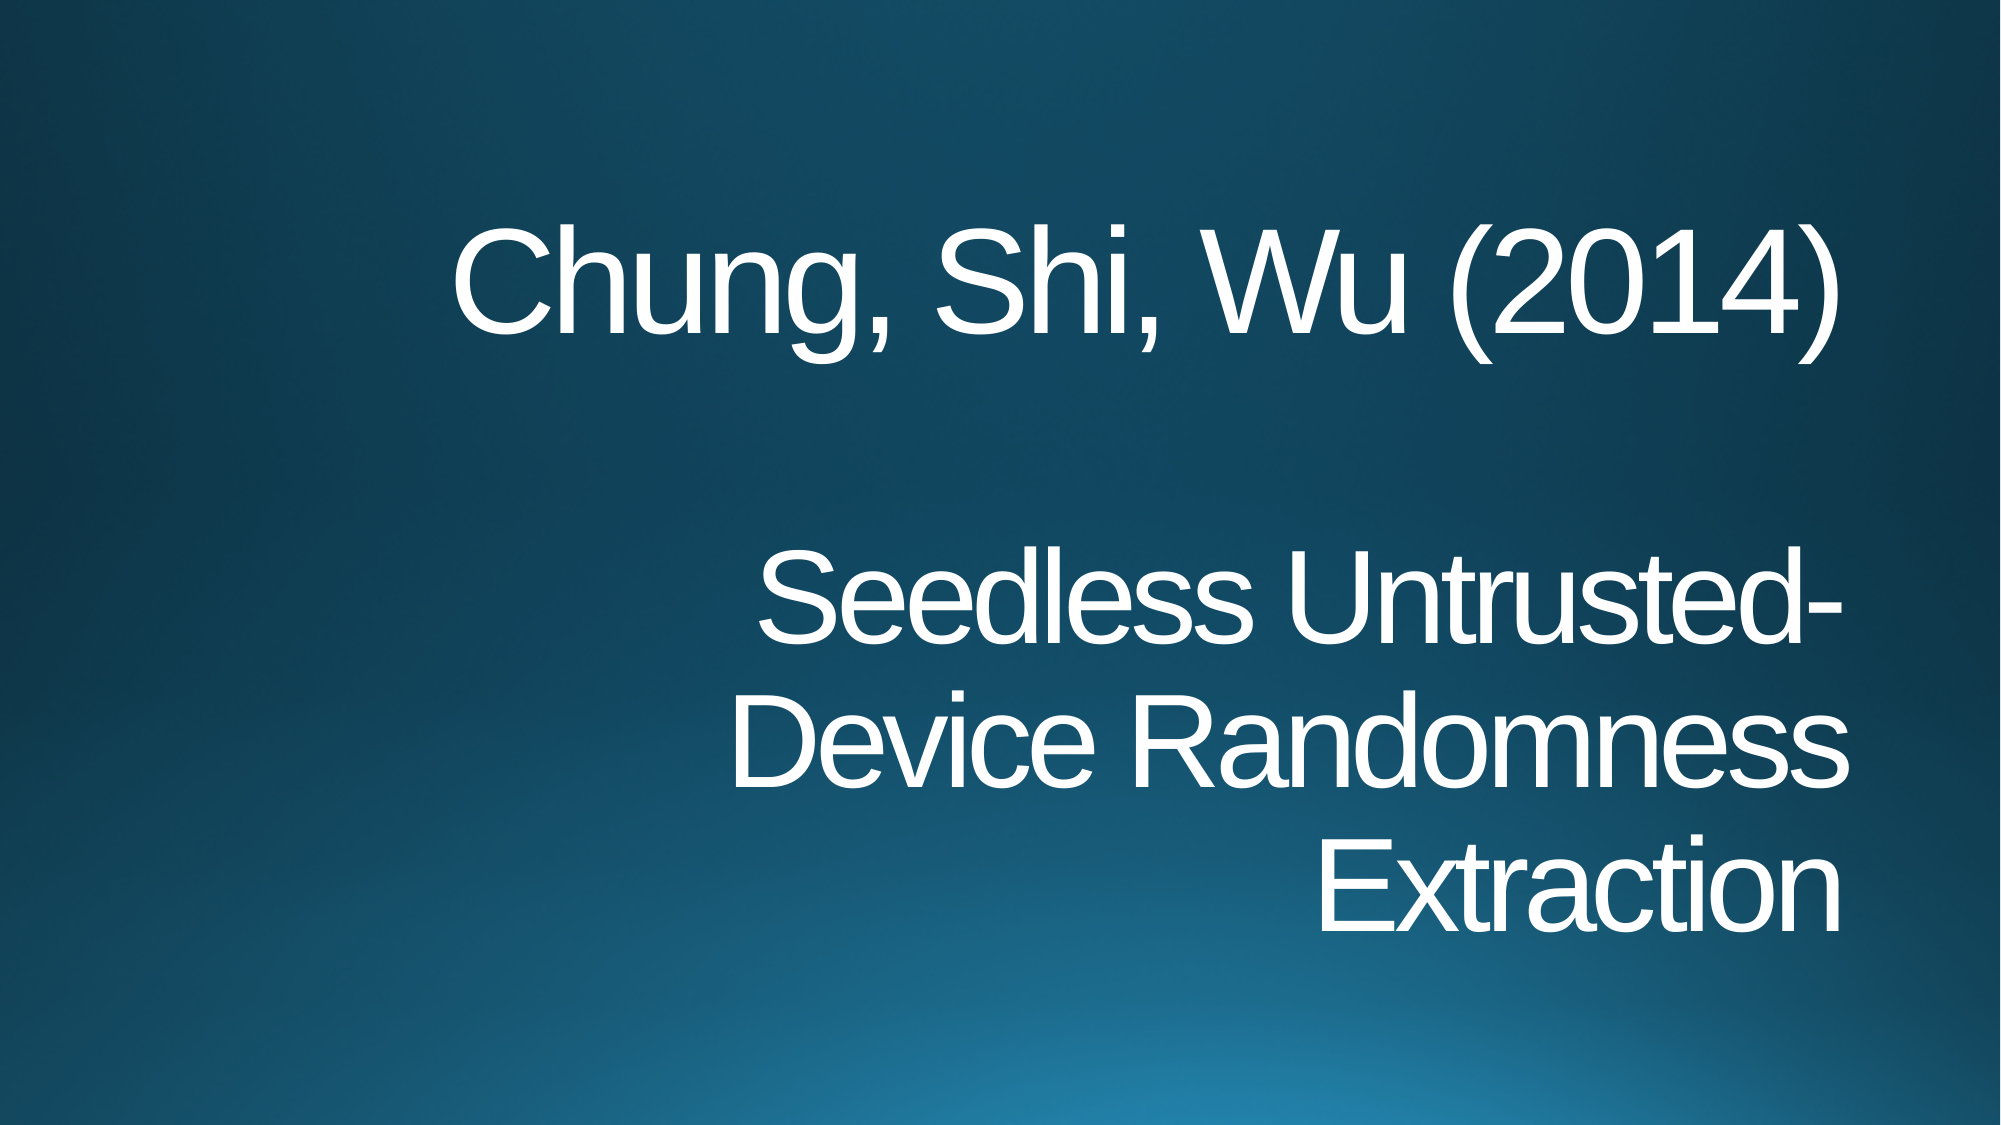

# Chung, Shi, Wu (2014) Seedless Untrusted- Device Randomness Extraction